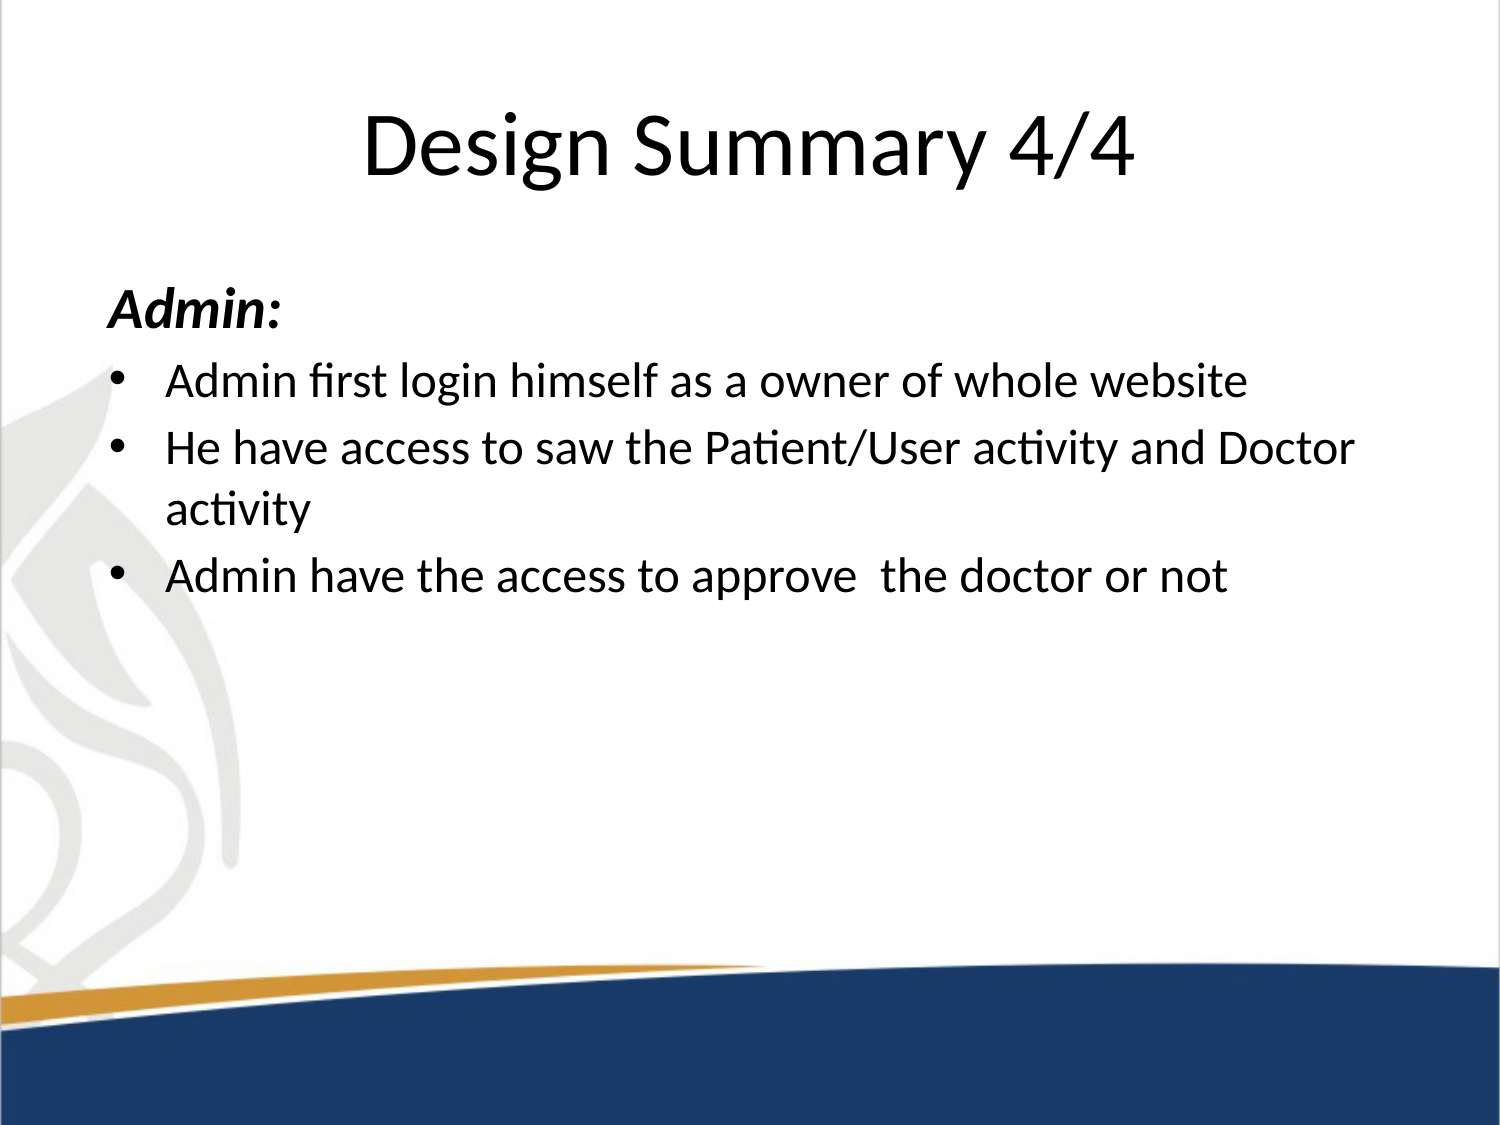

# Design Summary 4/4
Admin:
Admin first login himself as a owner of whole website
He have access to saw the Patient/User activity and Doctor activity
Admin have the access to approve  the doctor or not